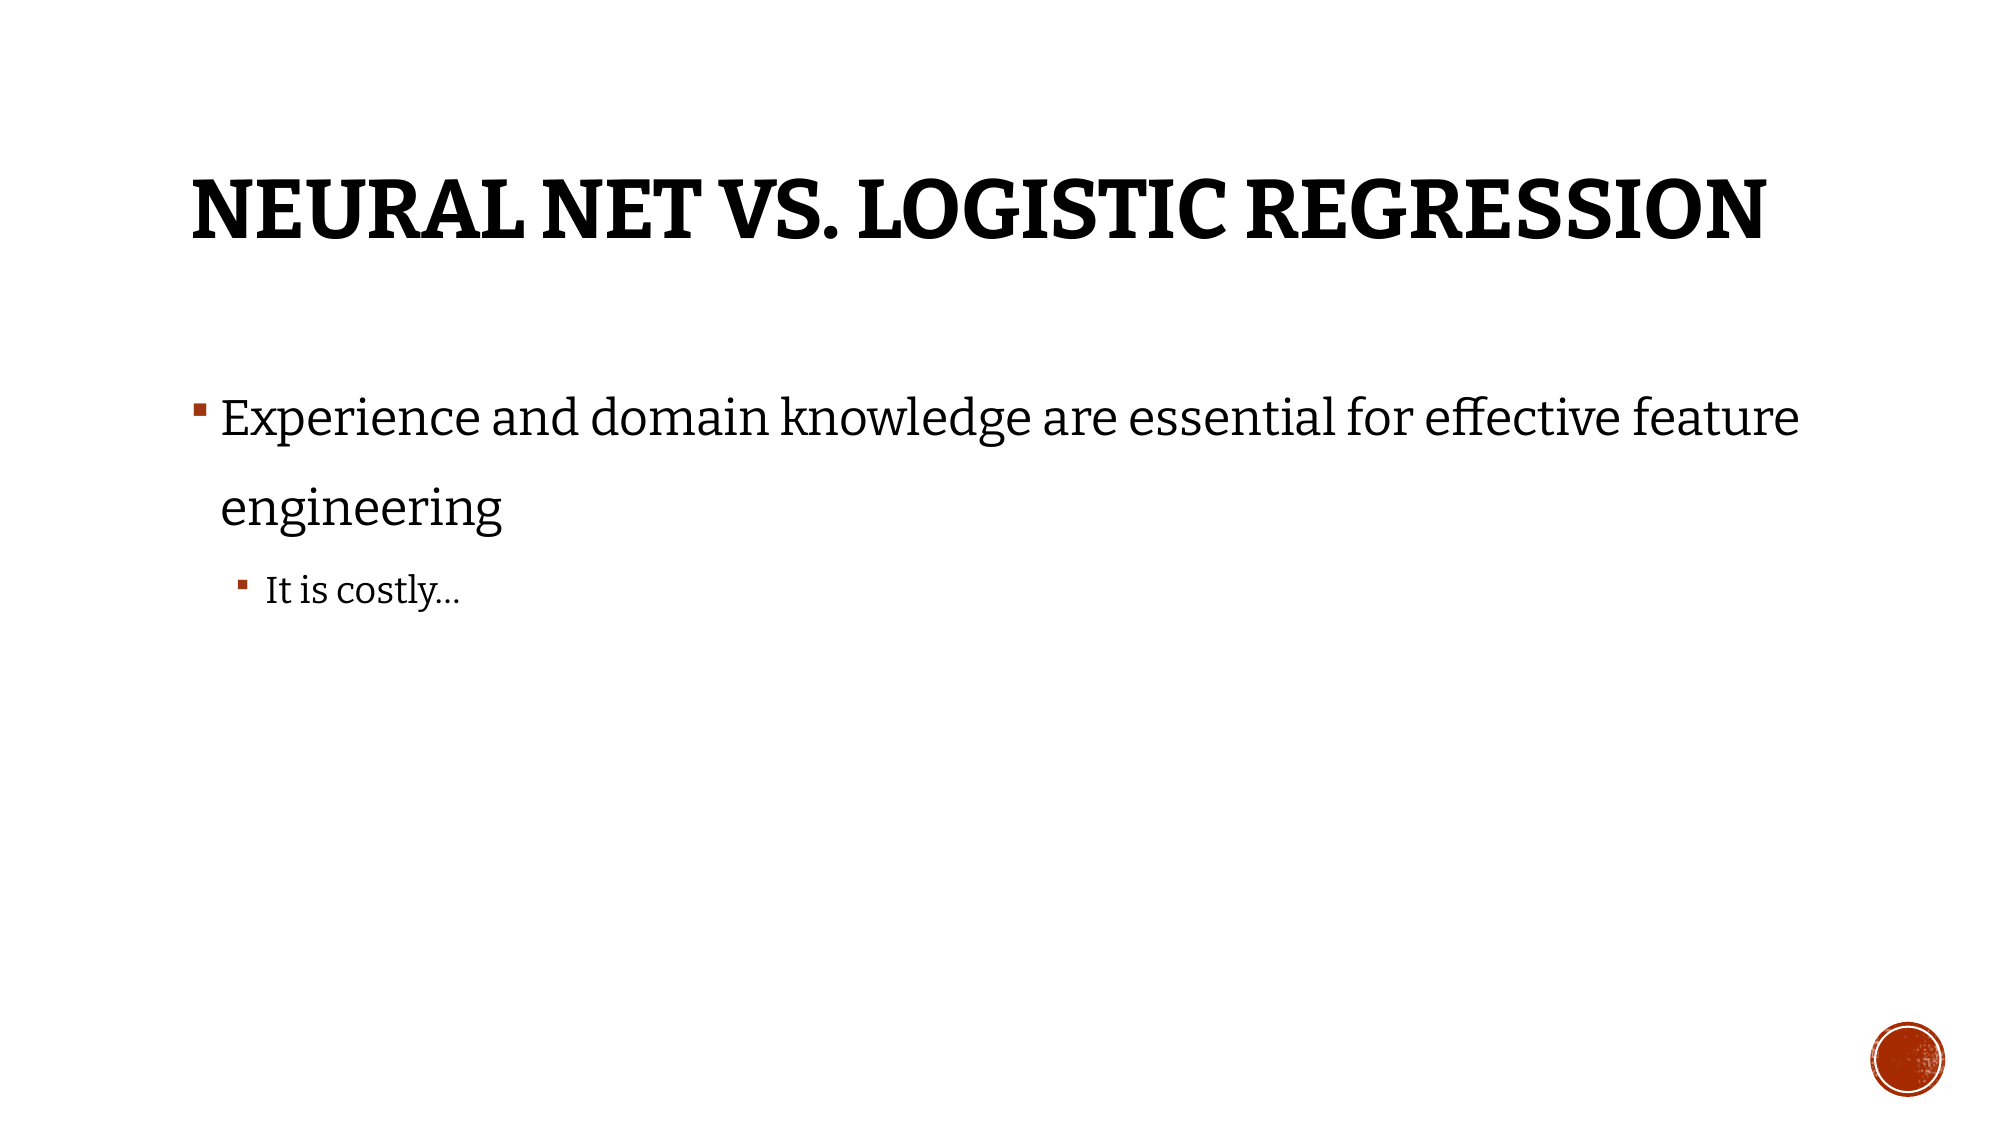

# Neural net vs. logistic regression
Experience and domain knowledge are essential for effective feature engineering
It is costly…